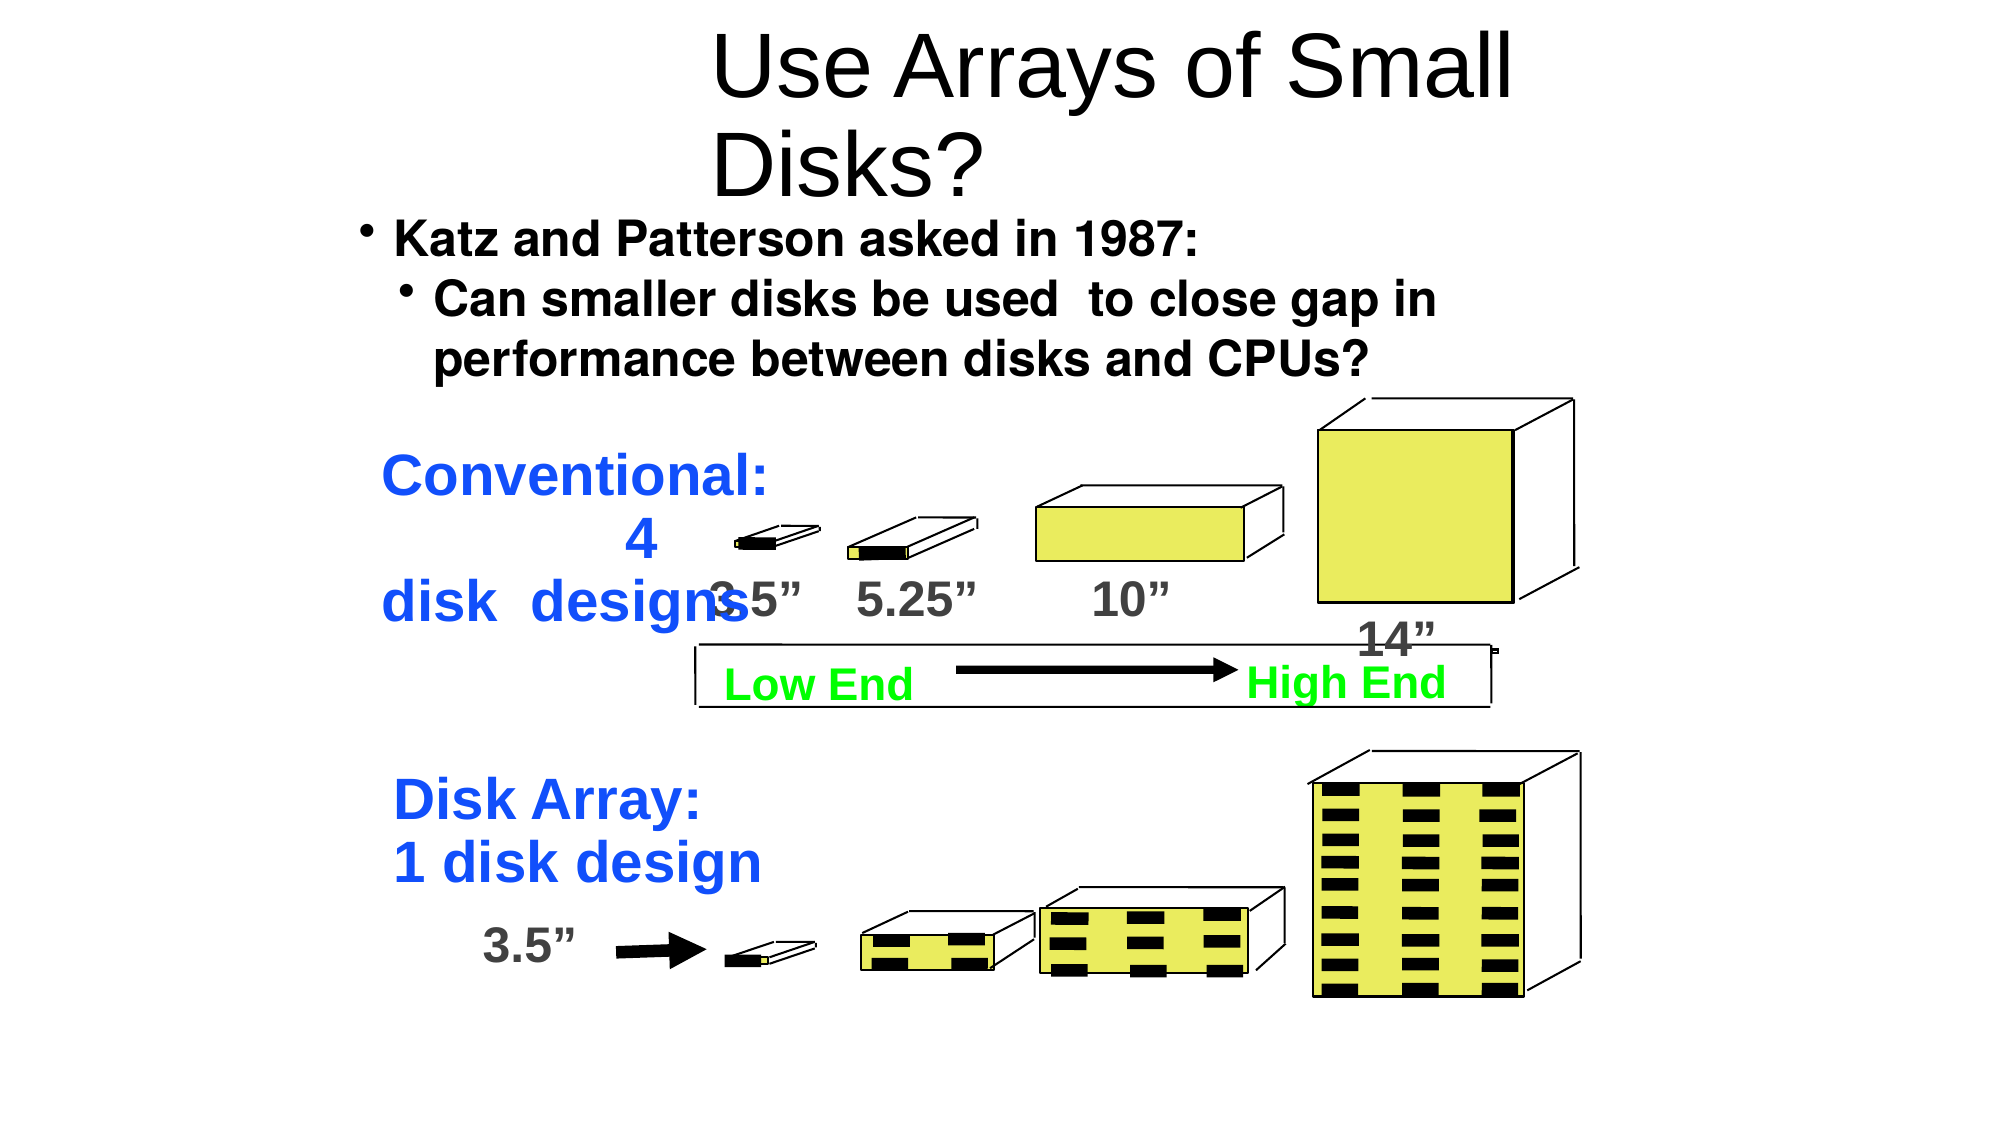

# Use Arrays of Small Disks?
Katz and Patterson asked in 1987:
Can smaller disks be used  to close gap in performance between disks and CPUs?

Conventional:                 4 disk  designs

3.5”
5.25”
10”

14”

High End
Low End

Disk Array:    1 disk design

3.5”